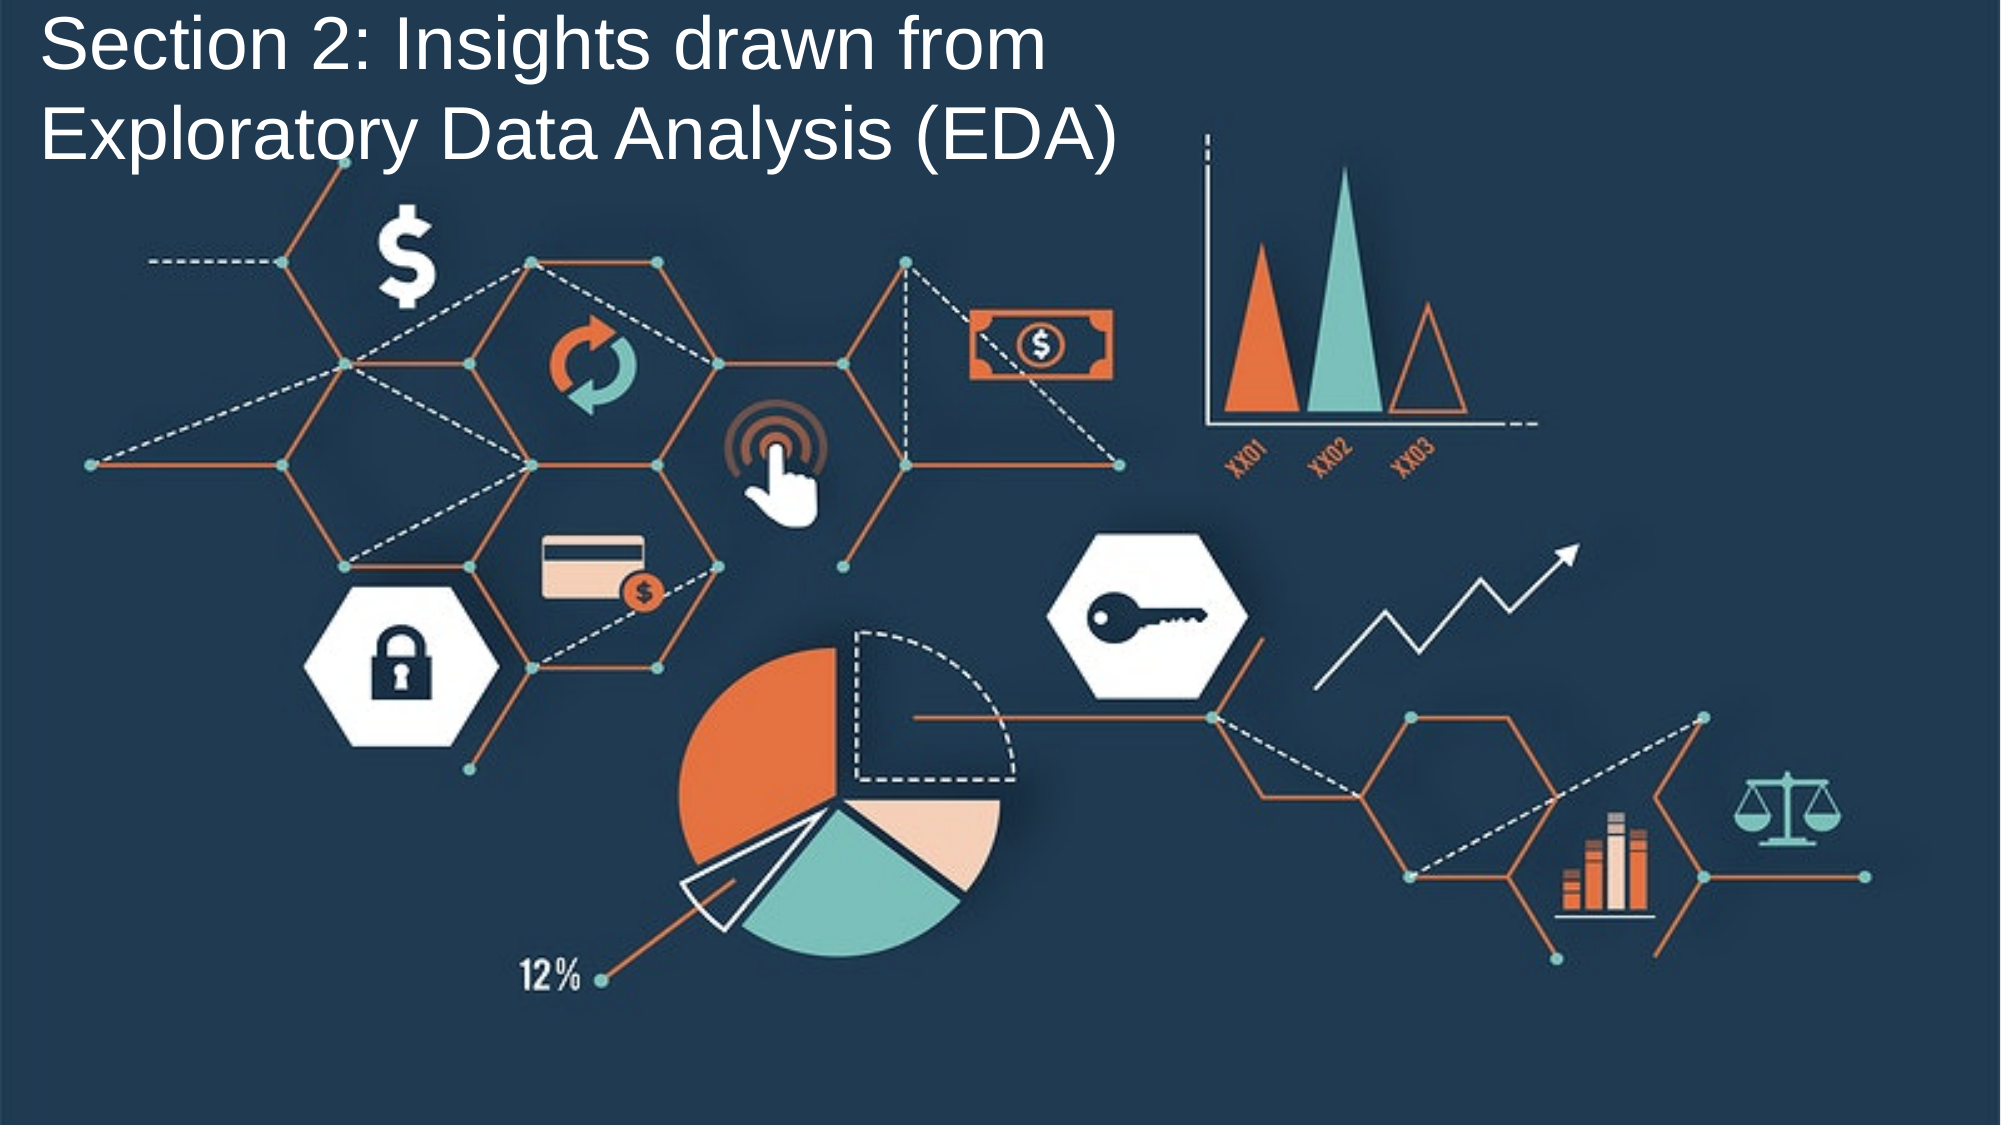

Section 2: Insights drawn from
Exploratory Data Analysis (EDA)